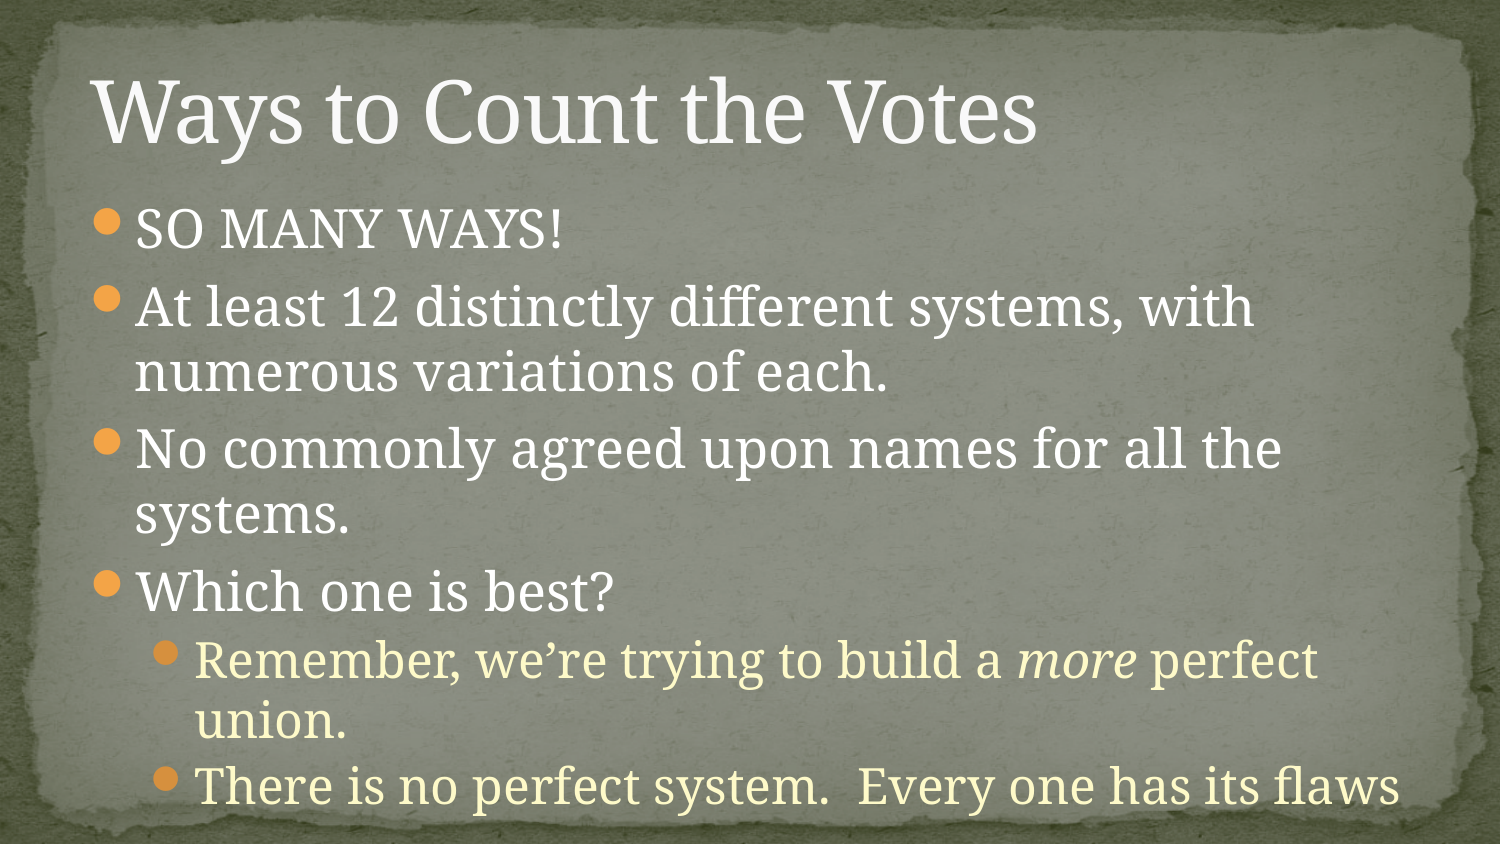

# Ways to Count the Votes
SO MANY WAYS!
At least 12 distinctly different systems, with numerous variations of each.
No commonly agreed upon names for all the systems.
Which one is best?
Remember, we’re trying to build a more perfect union.
There is no perfect system.  Every one has its flaws